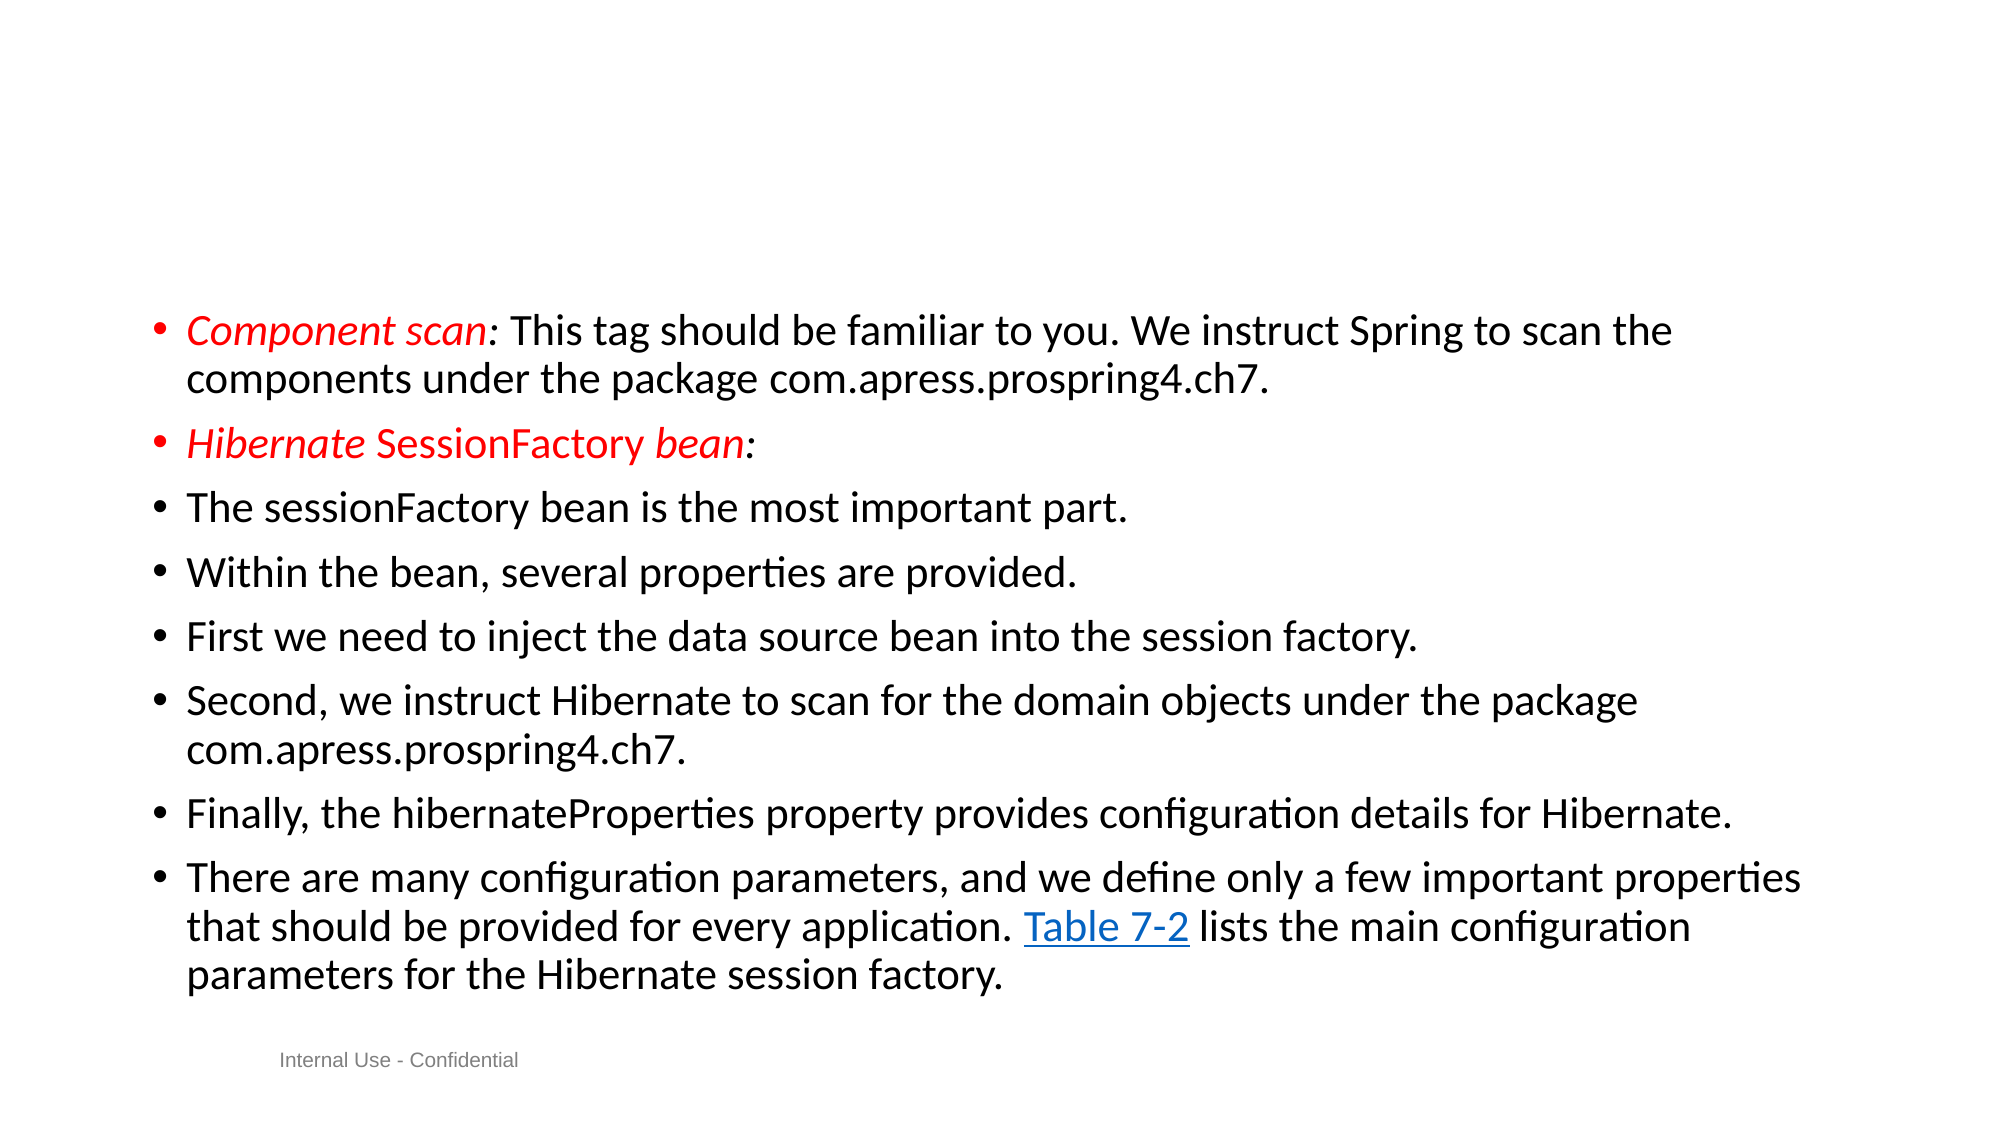

#
Component scan: This tag should be familiar to you. We instruct Spring to scan the components under the package com.apress.prospring4.ch7.
Hibernate SessionFactory bean:
The sessionFactory bean is the most important part.
Within the bean, several properties are provided.
First we need to inject the data source bean into the session factory.
Second, we instruct Hibernate to scan for the domain objects under the package com.apress.prospring4.ch7.
Finally, the hibernateProperties property provides configuration details for Hibernate.
There are many configuration parameters, and we define only a few important properties that should be provided for every application. Table 7-2 lists the main configuration parameters for the Hibernate session factory.